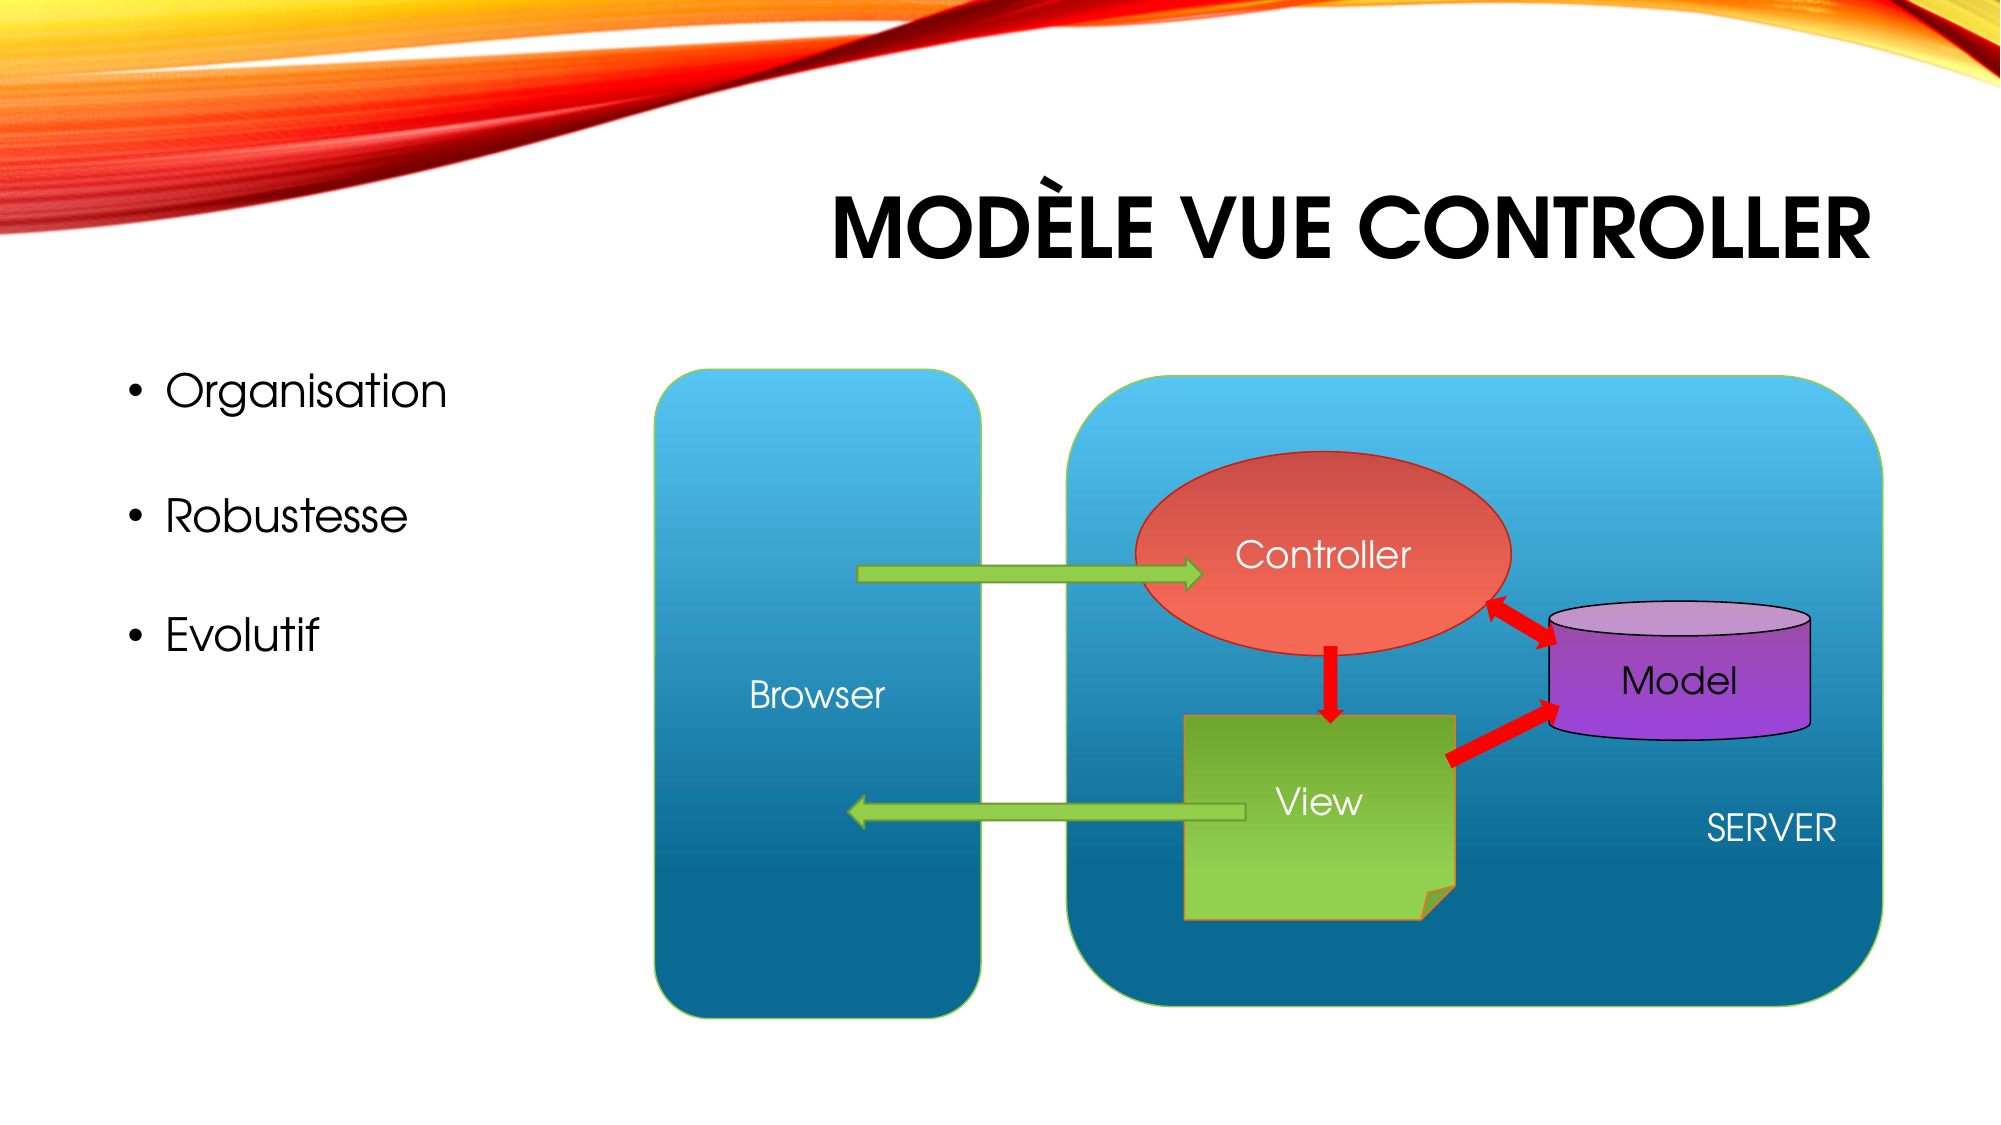

# Modèle vue controller
Organisation
Robustesse
Evolutif
Browser

SERVER
Controller

Model

View